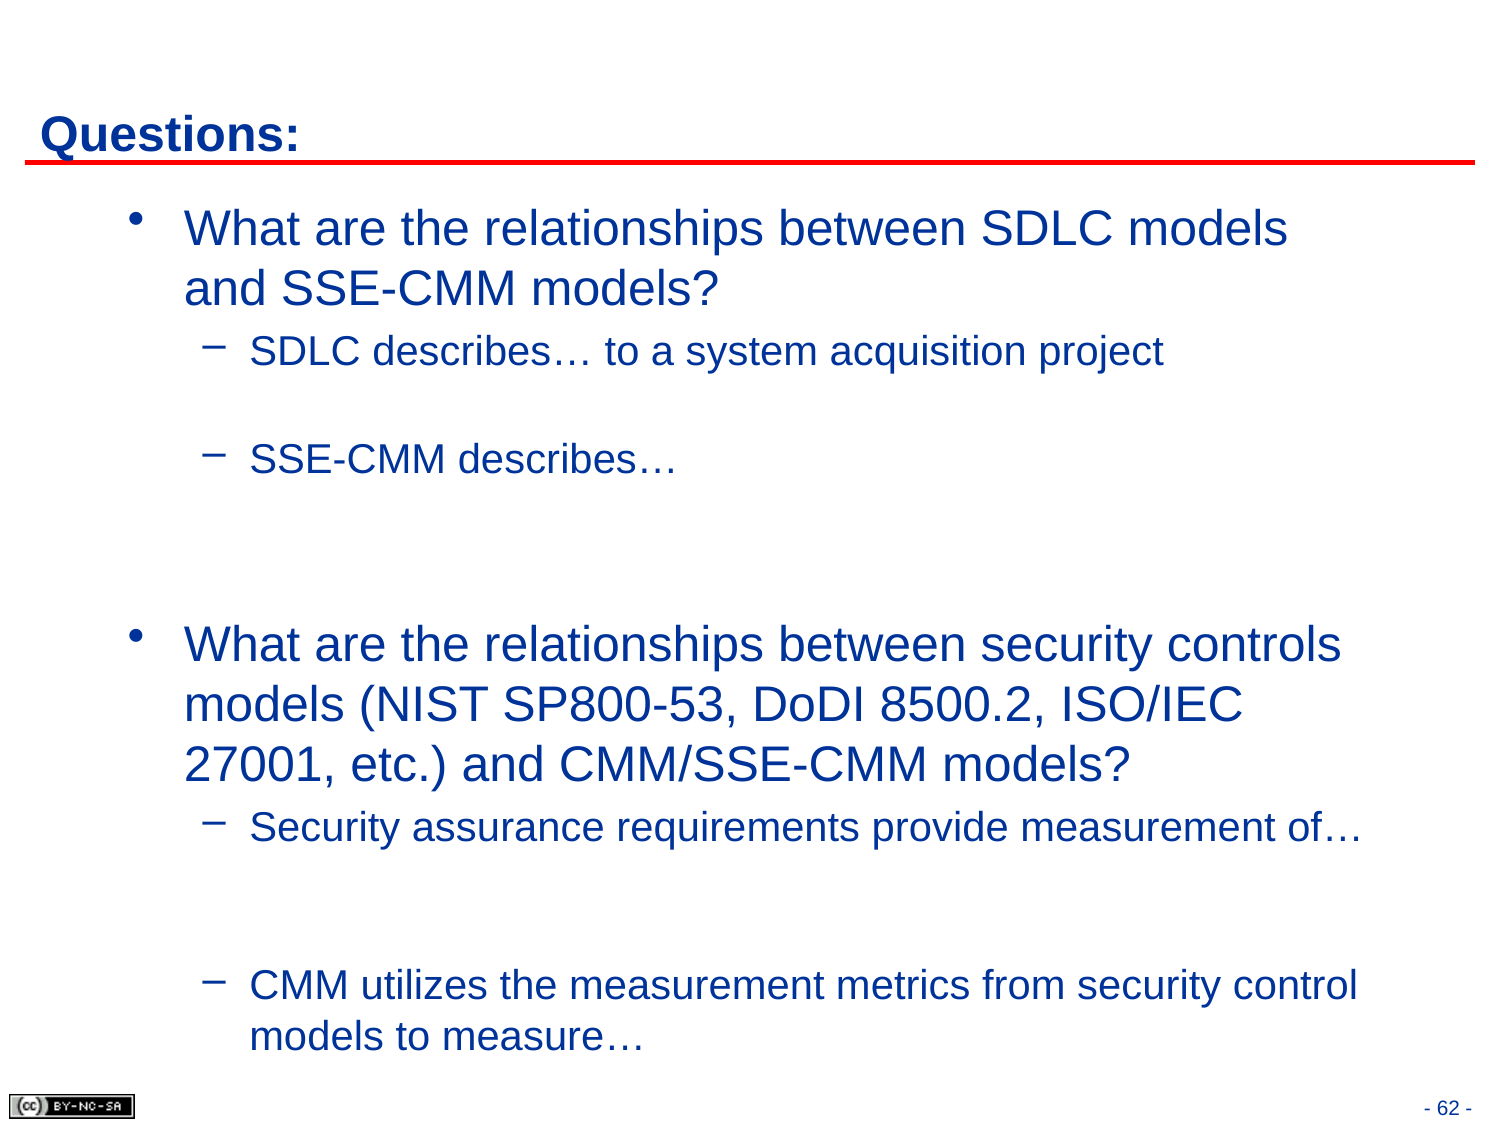

# Questions:
What are the relationships between SDLC models and SSE-CMM models?
SDLC describes… to a system acquisition project
SSE-CMM describes…

What are the relationships between security controls models (NIST SP800-53, DoDI 8500.2, ISO/IEC 27001, etc.) and CMM/SSE-CMM models?
Security assurance requirements provide measurement of…
CMM utilizes the measurement metrics from security control models to measure…

- 62 -